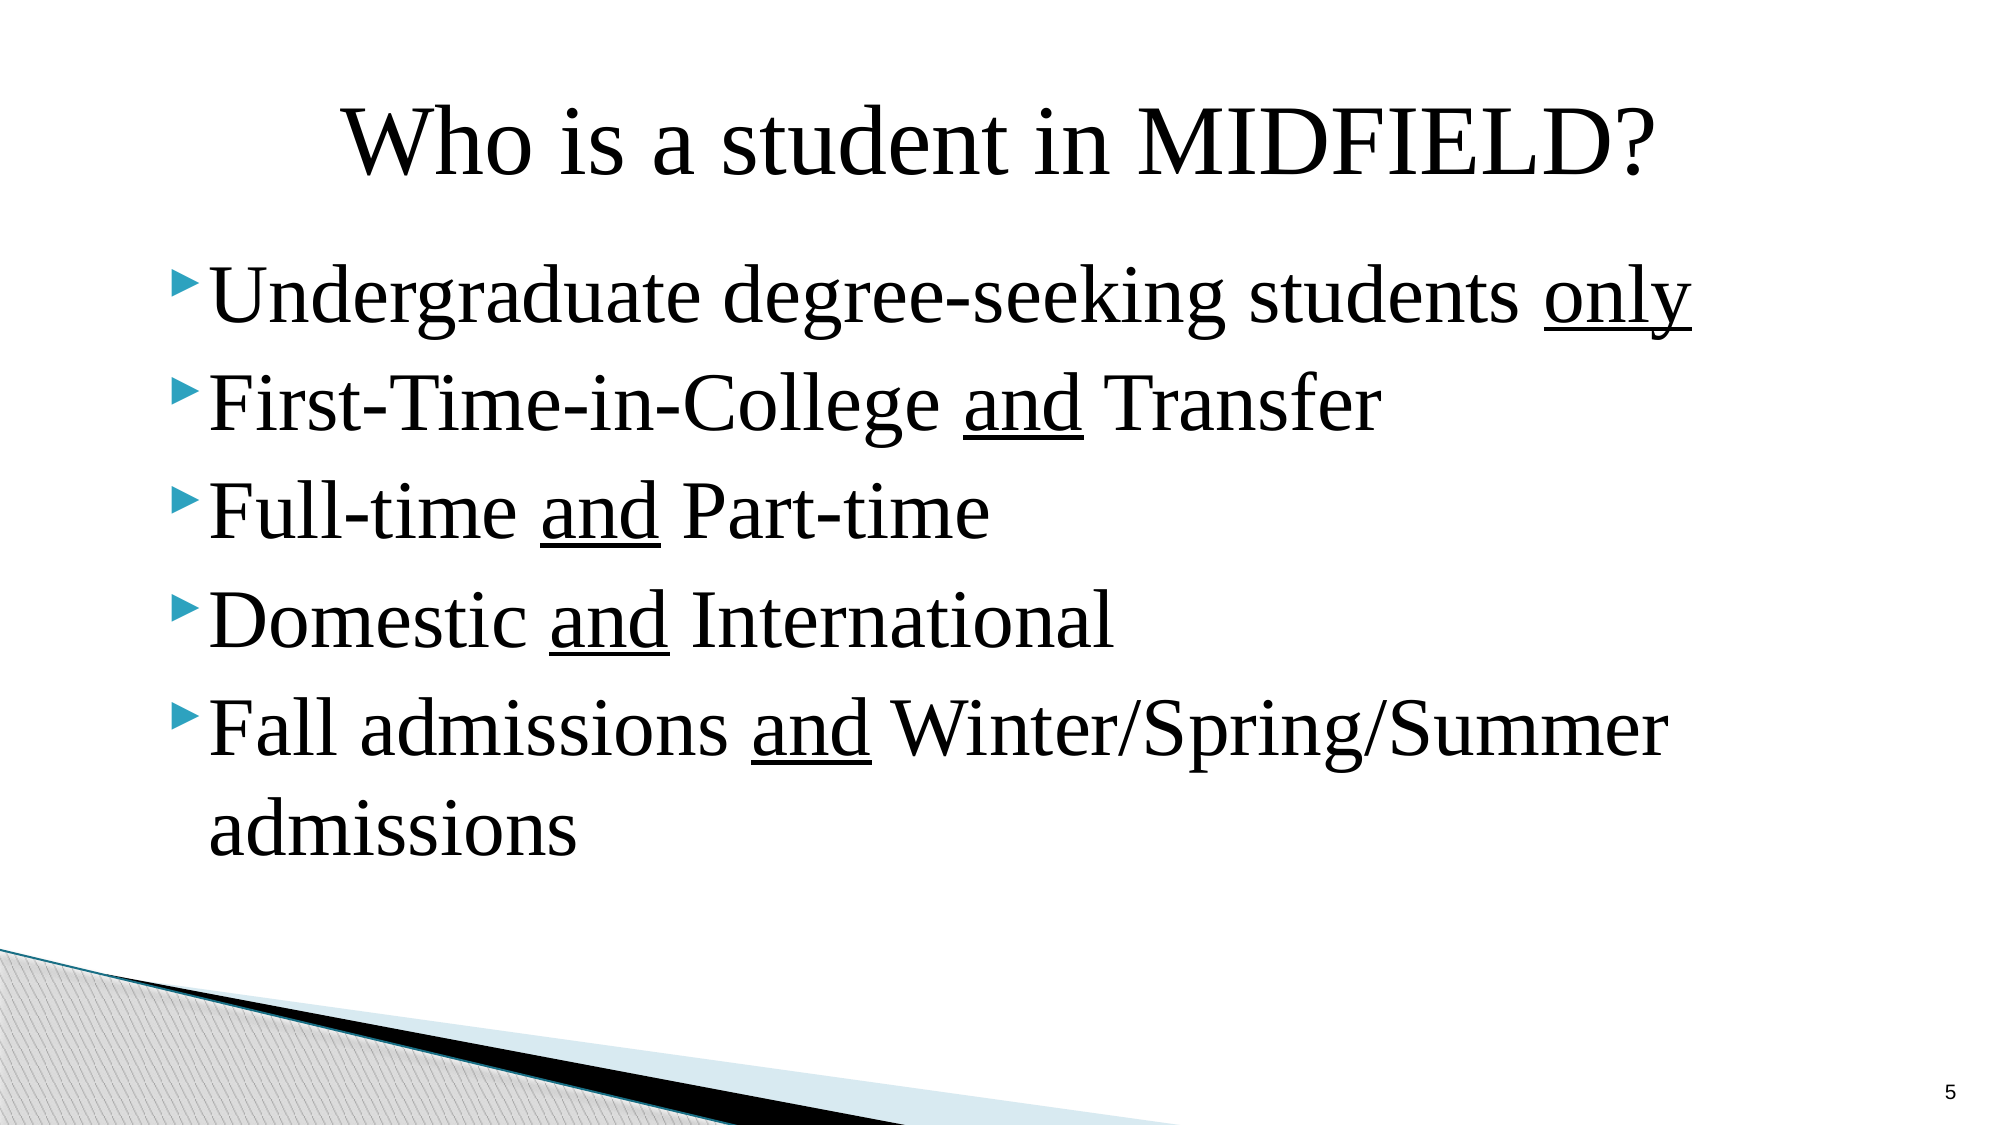

# Who is a student in MIDFIELD?
Undergraduate degree-seeking students only
First-Time-in-College and Transfer
Full-time and Part-time
Domestic and International
Fall admissions and Winter/Spring/Summer admissions
5